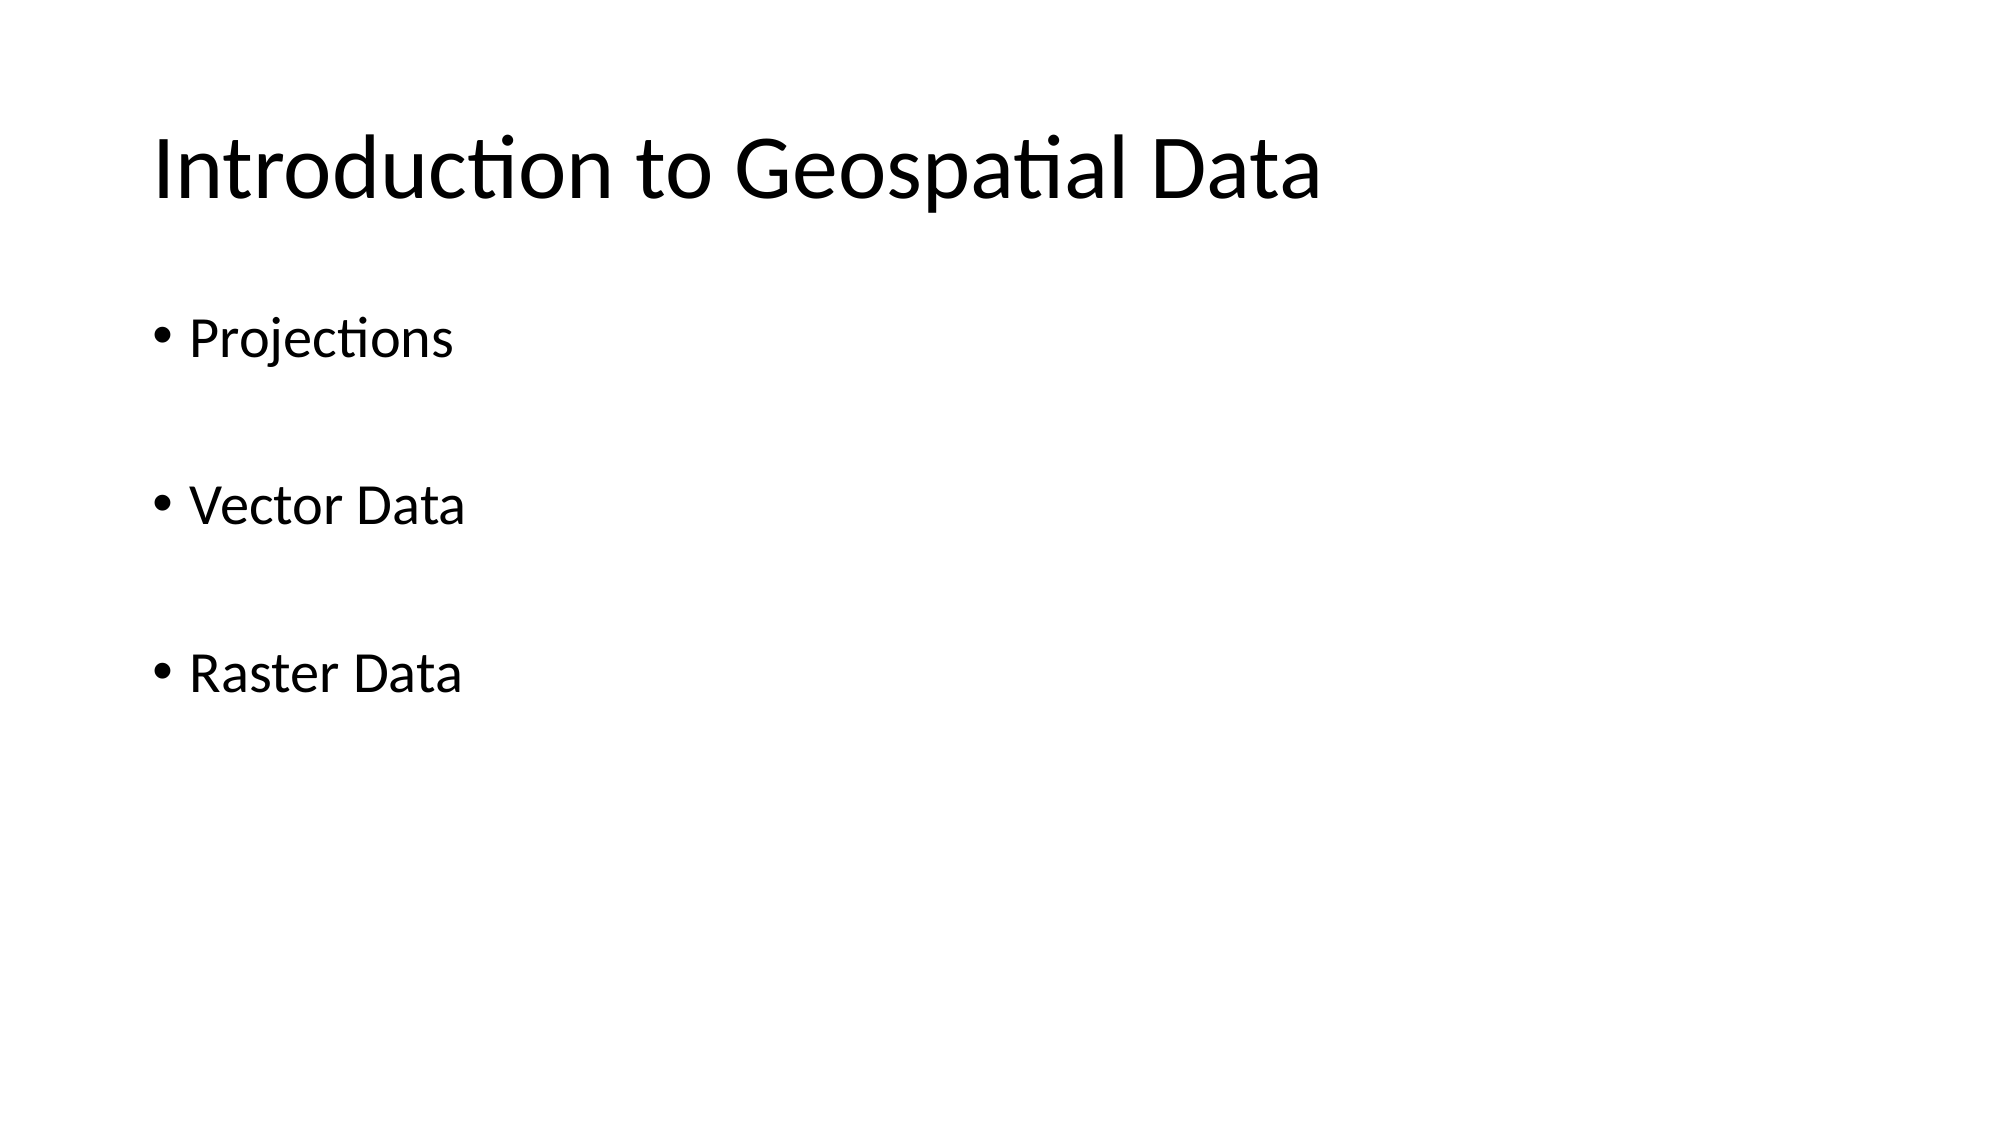

# Introduction to Geospatial Data
Projections

Vector Data

Raster Data